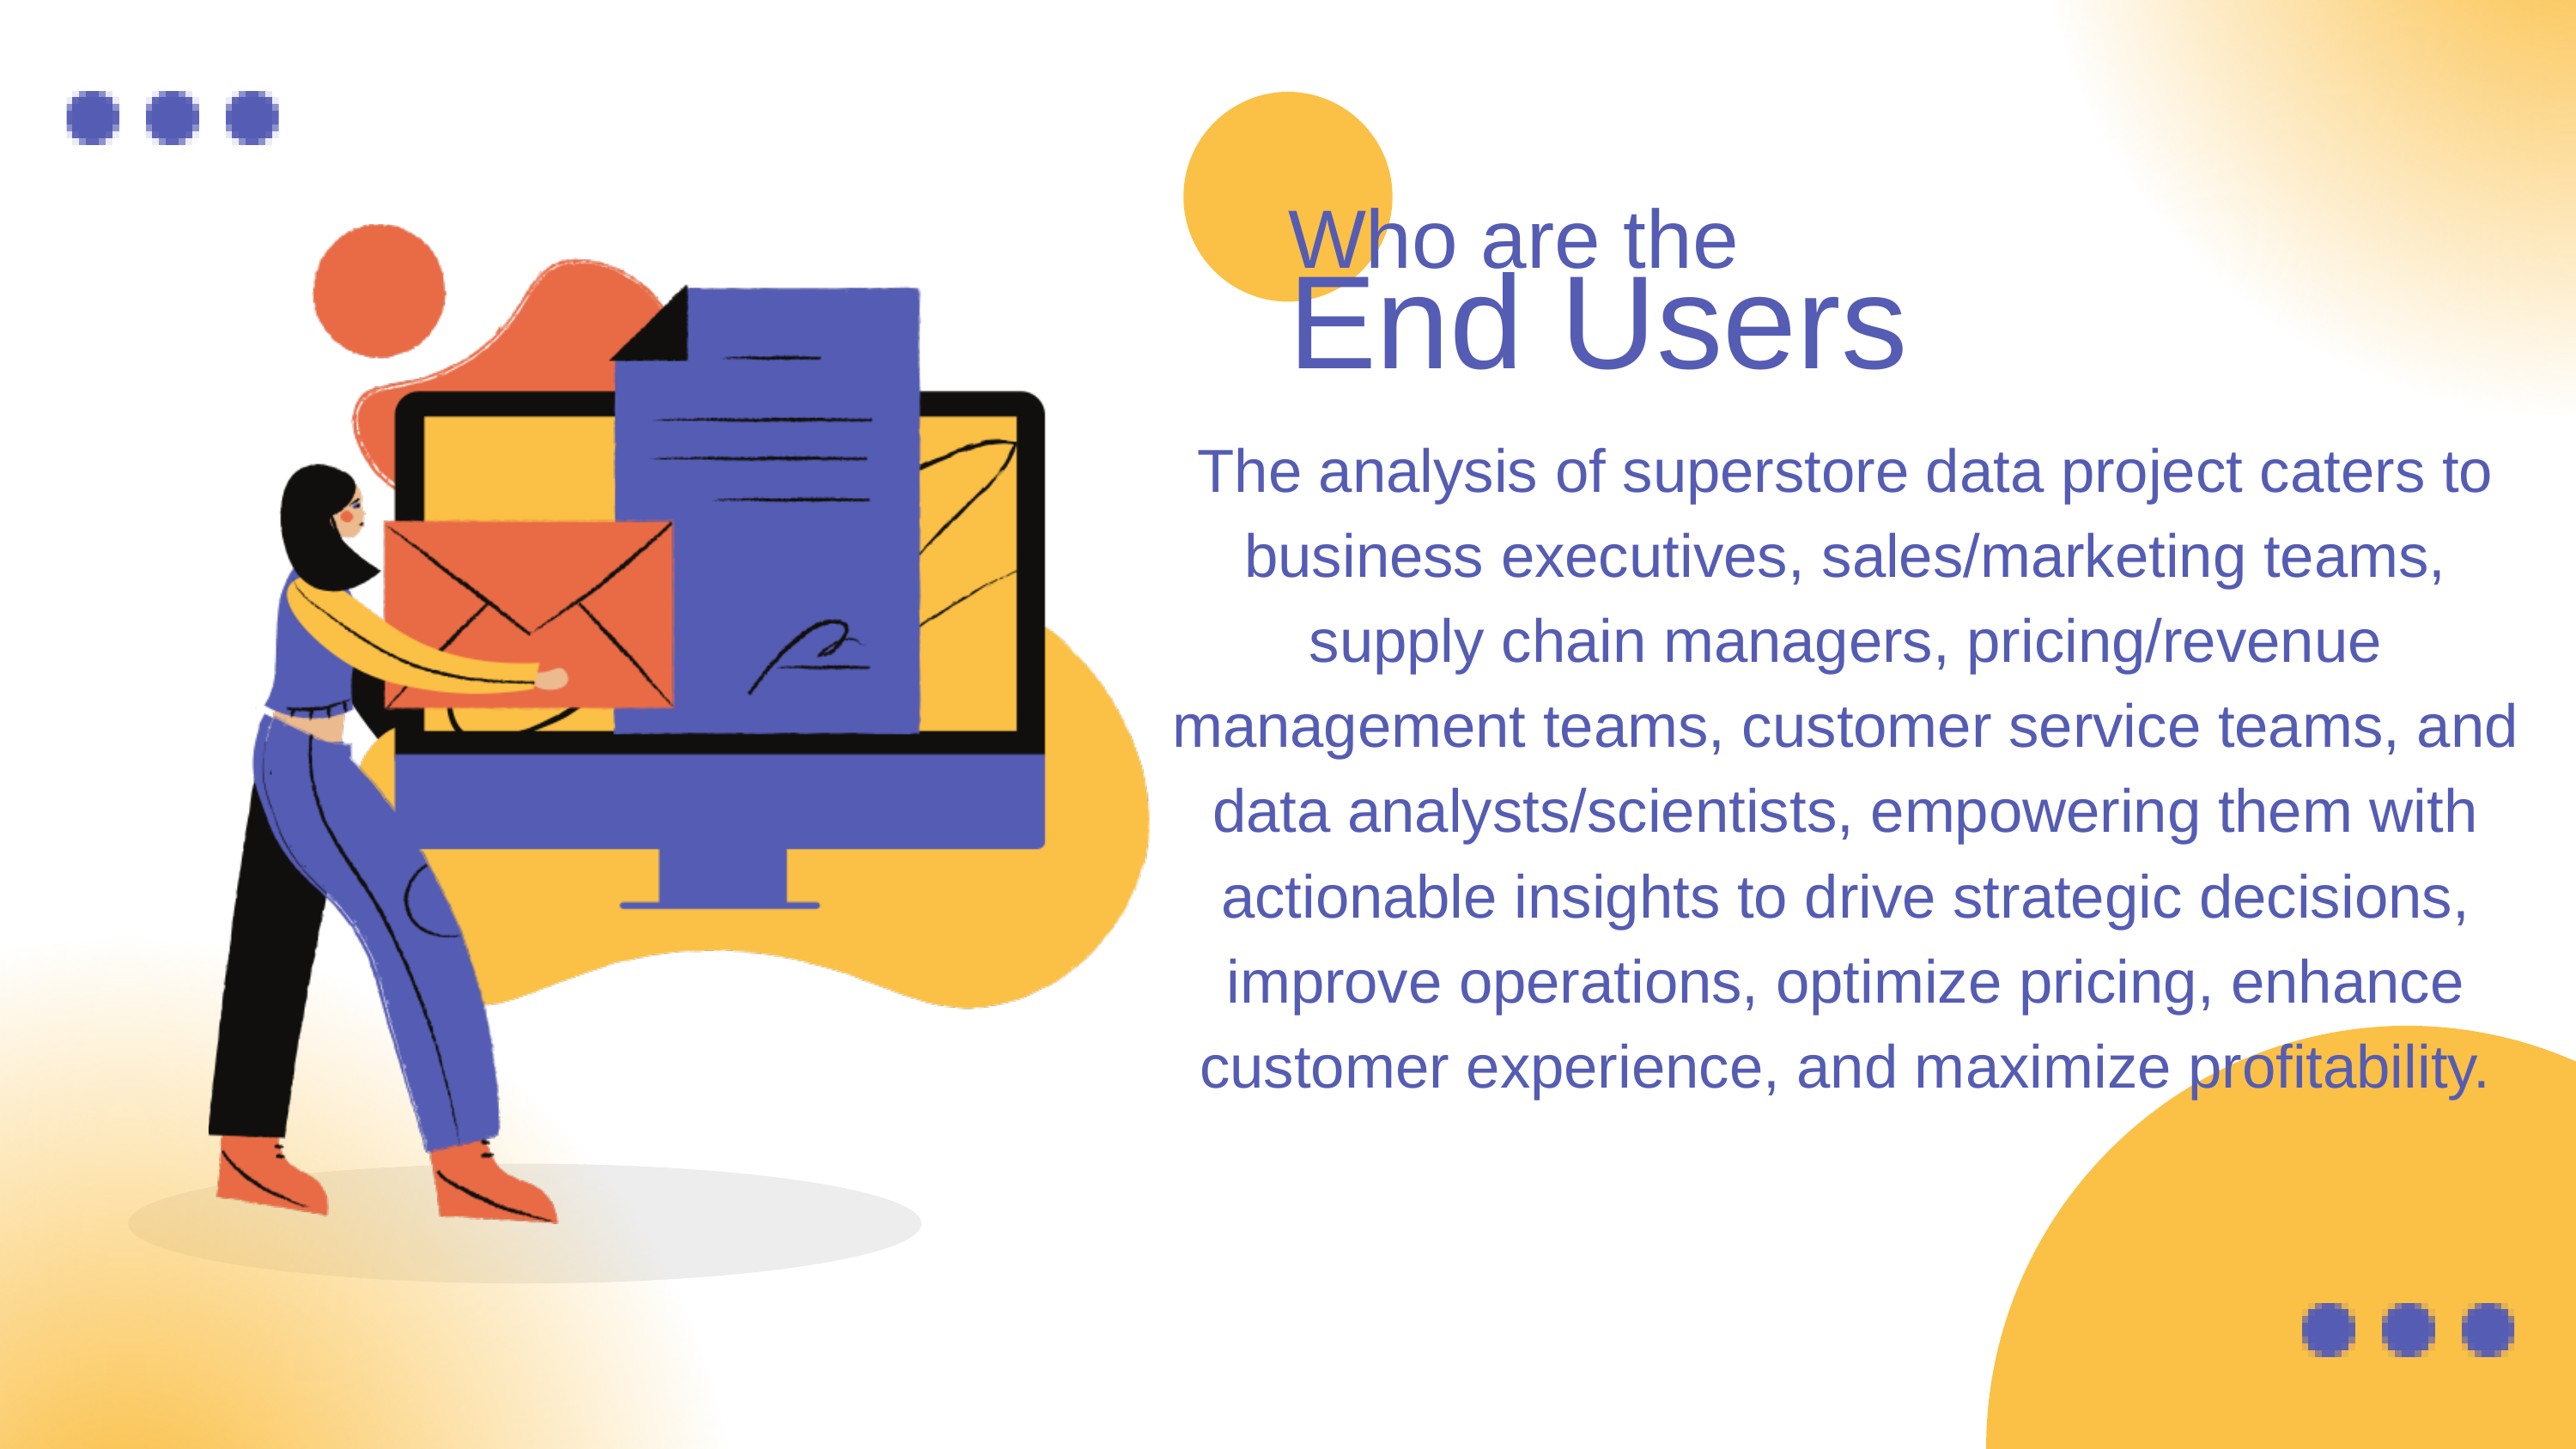

Who are the
End Users

The analysis of superstore data project caters to business executives, sales/marketing teams, supply chain managers, pricing/revenue management teams, customer service teams, and data analysts/scientists, empowering them with actionable insights to drive strategic decisions, improve operations, optimize pricing, enhance customer experience, and maximize profitability.